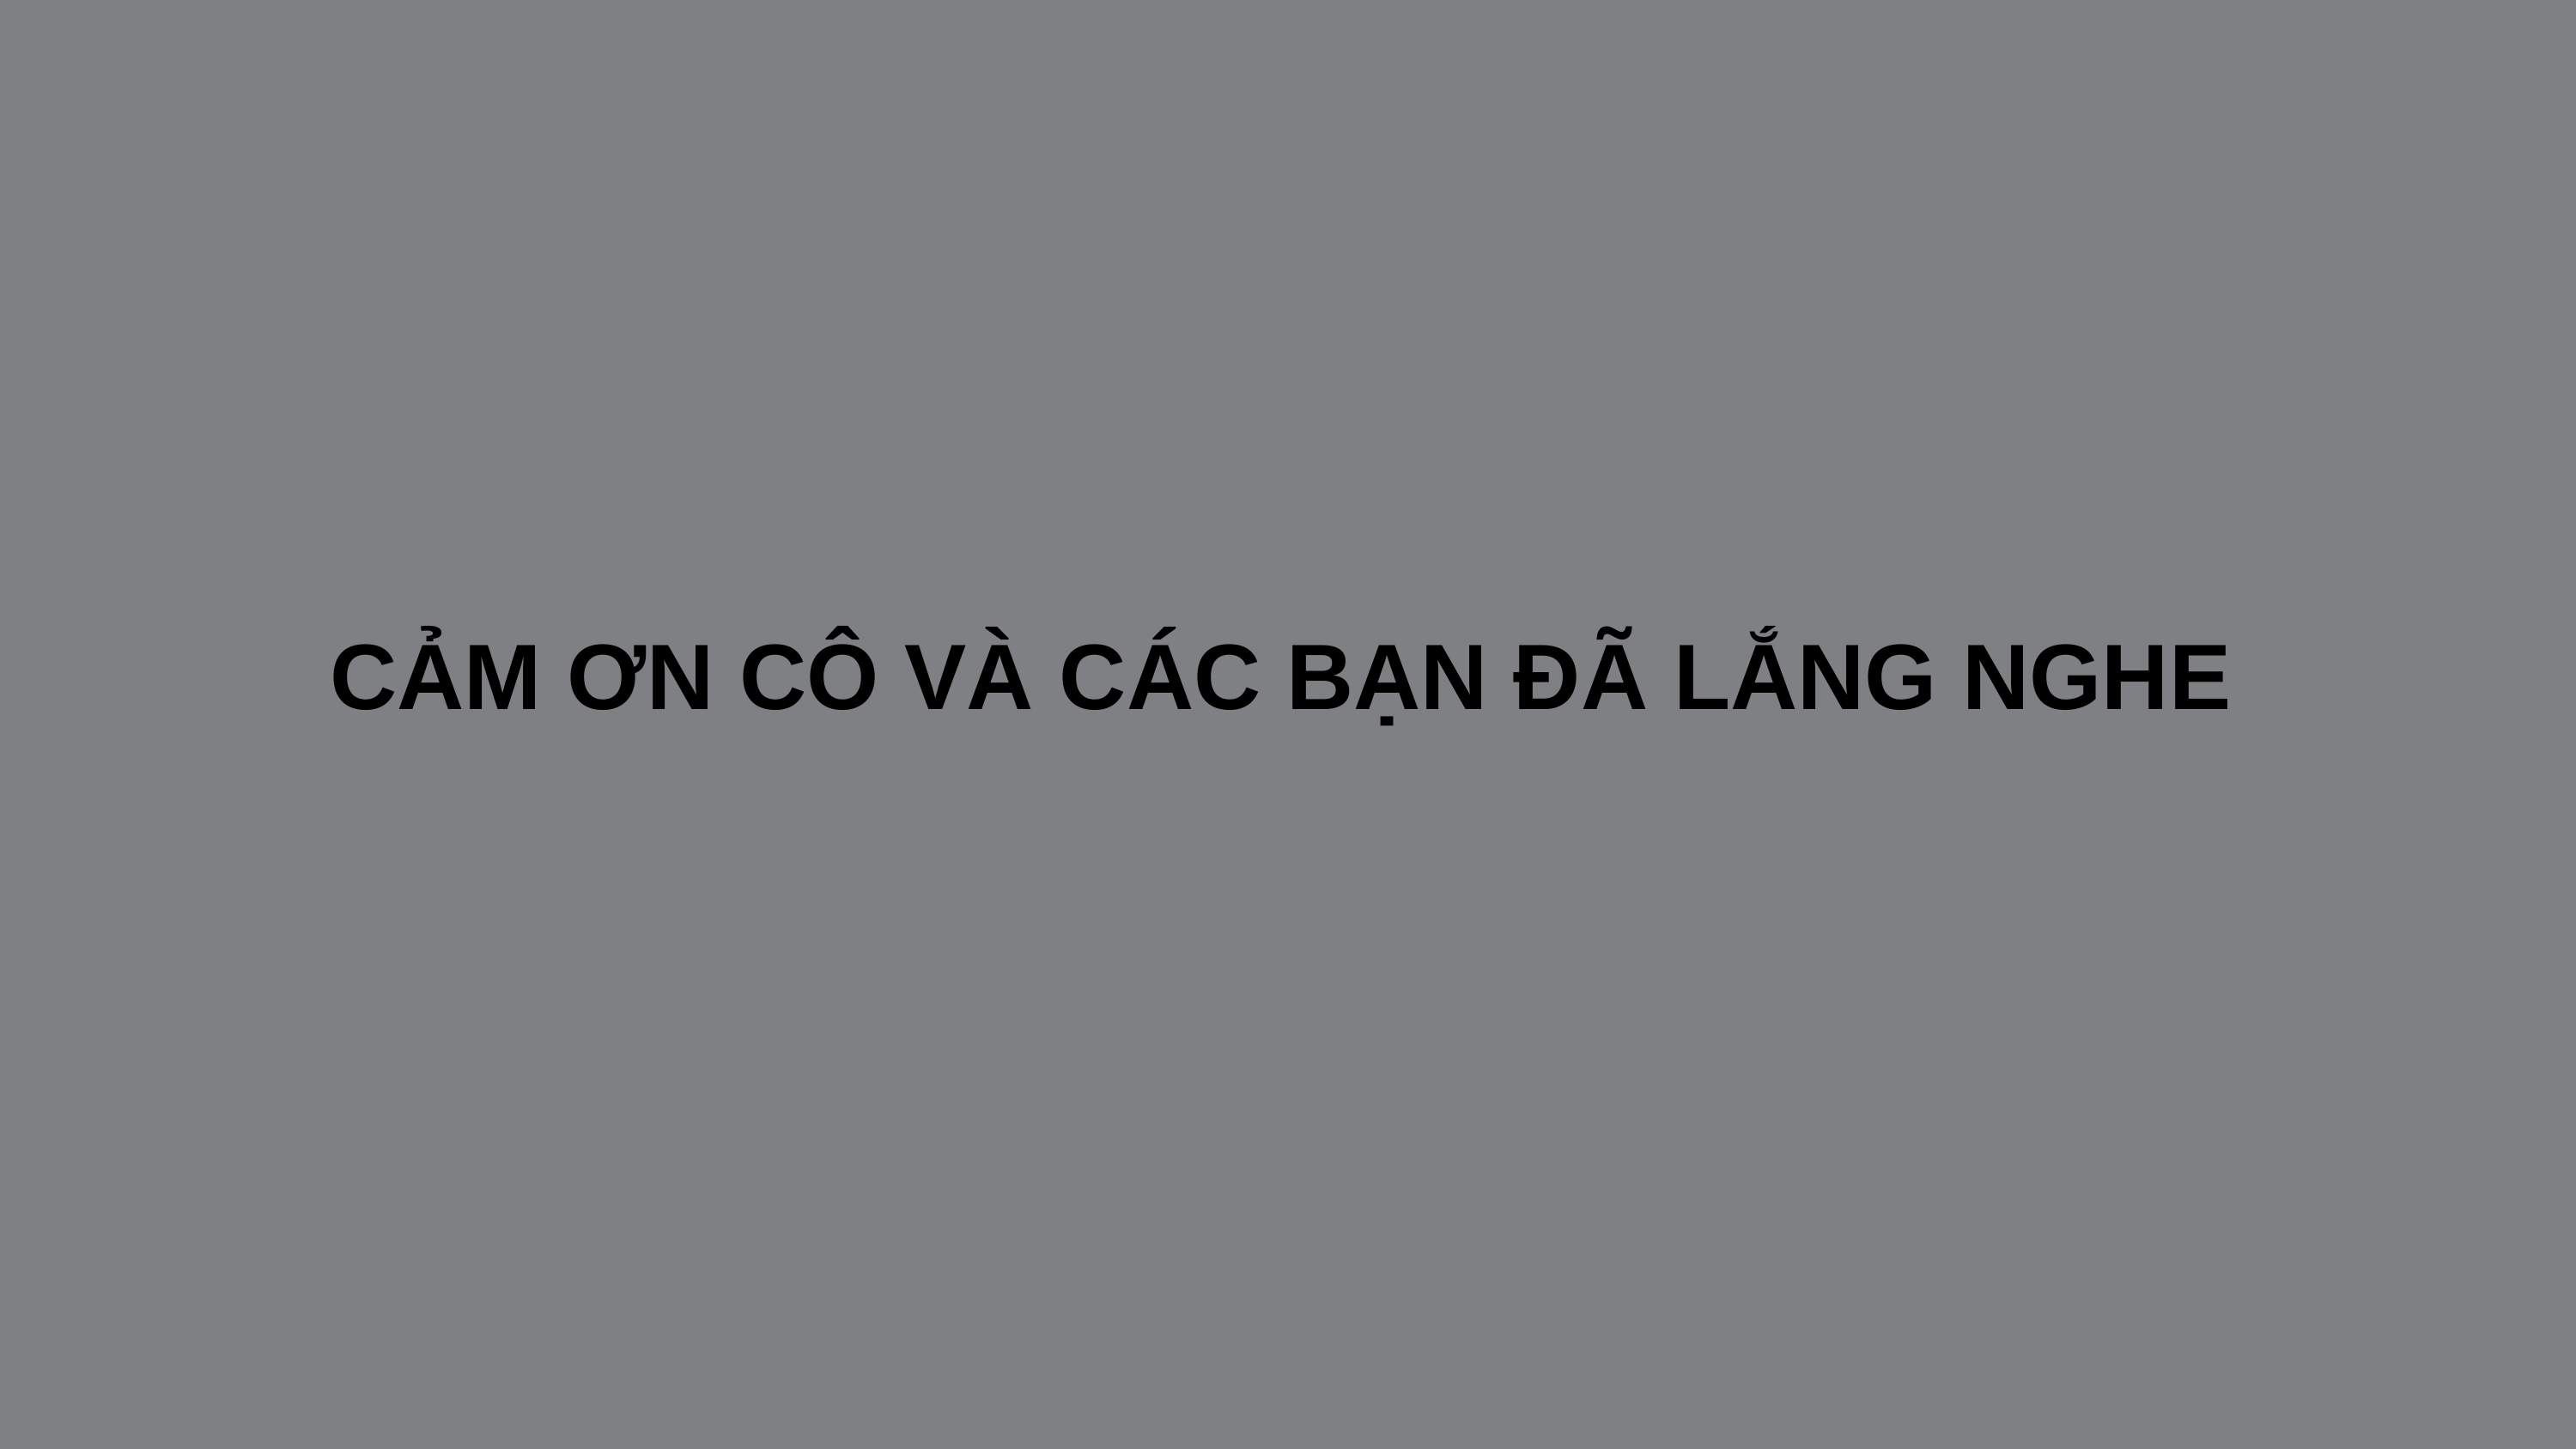

CẢM ƠN CÔ VÀ CÁC BẠN ĐÃ LẮNG NGHE